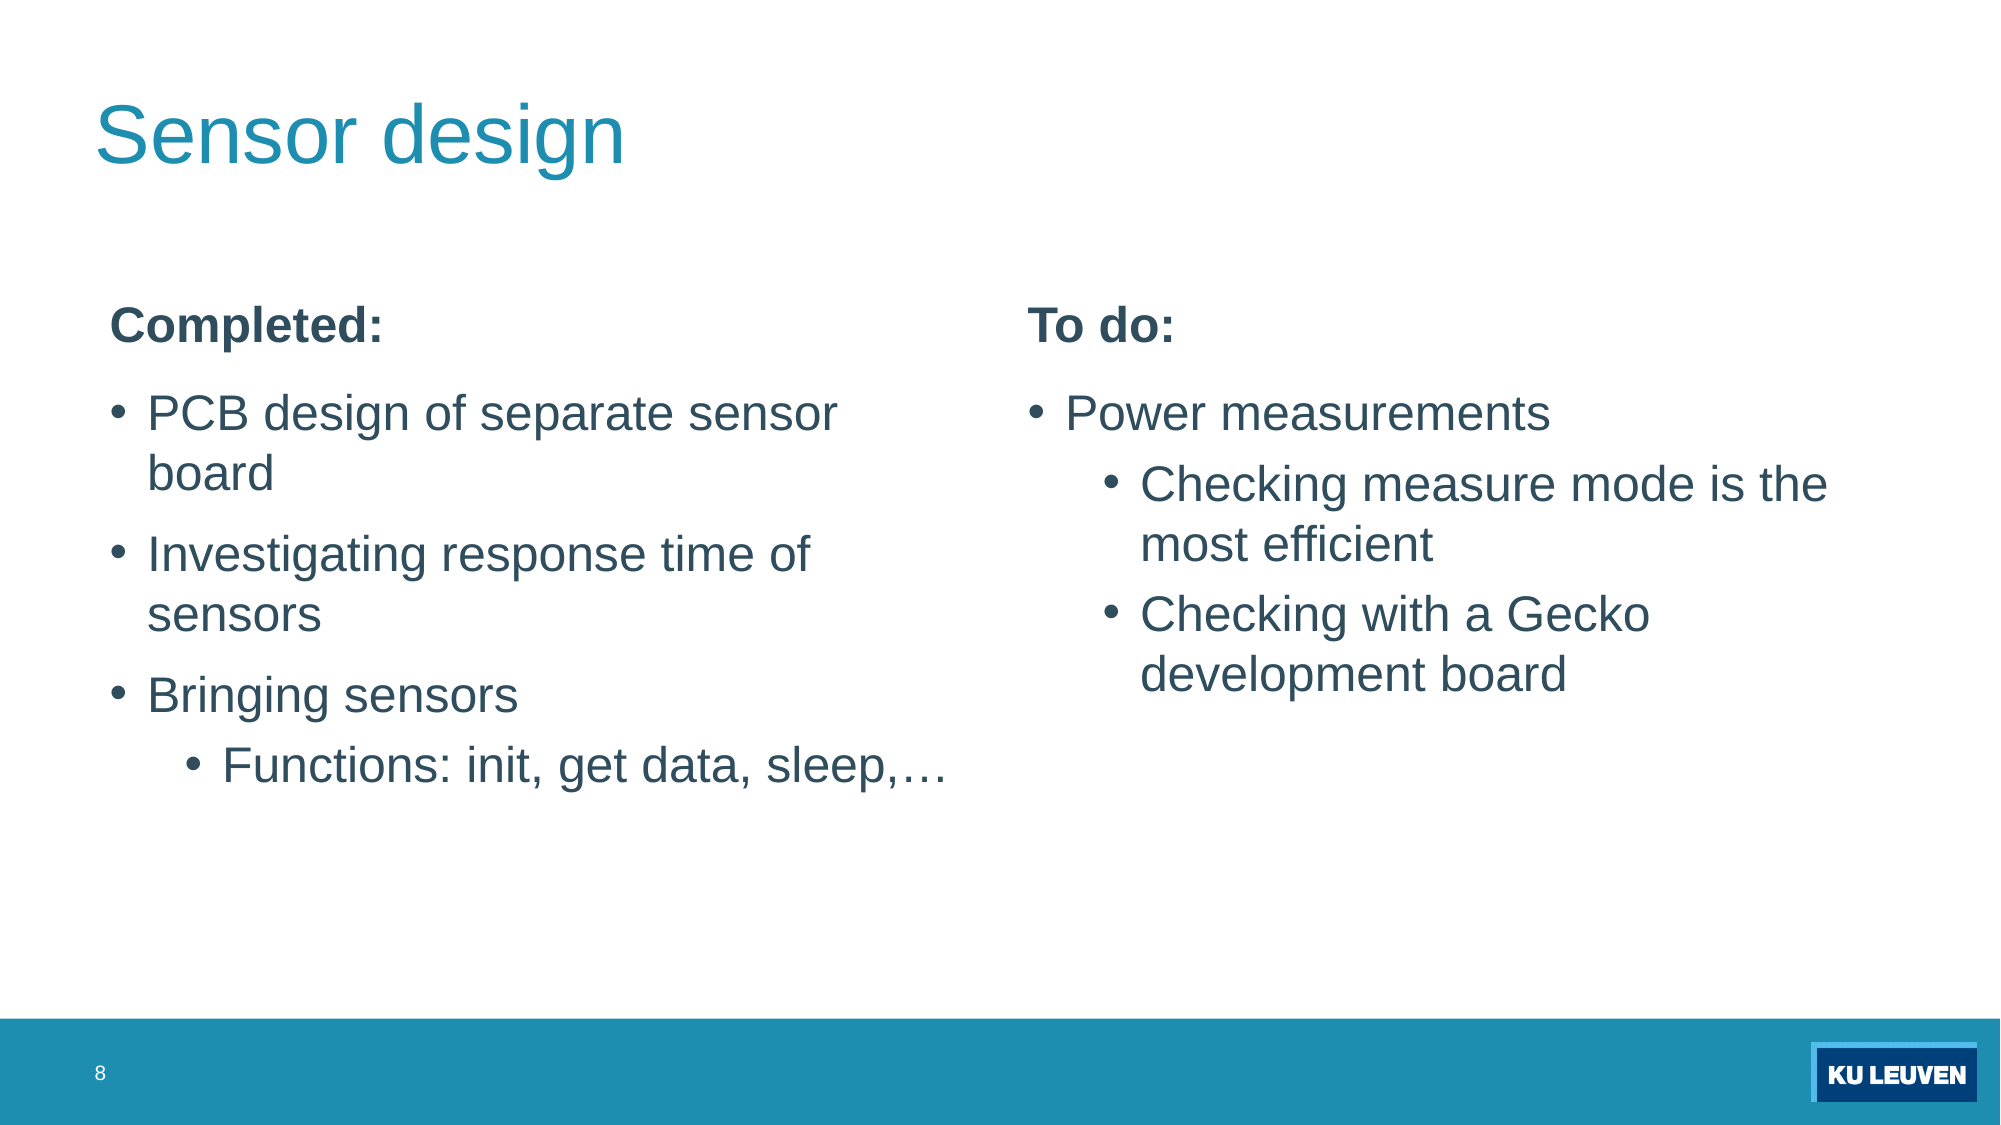

# Sensor design
Completed:
To do:
PCB design of separate sensor board
Investigating response time of sensors
Bringing sensors
Functions: init, get data, sleep,…
Power measurements
Checking measure mode is the most efficient
Checking with a Gecko development board
8